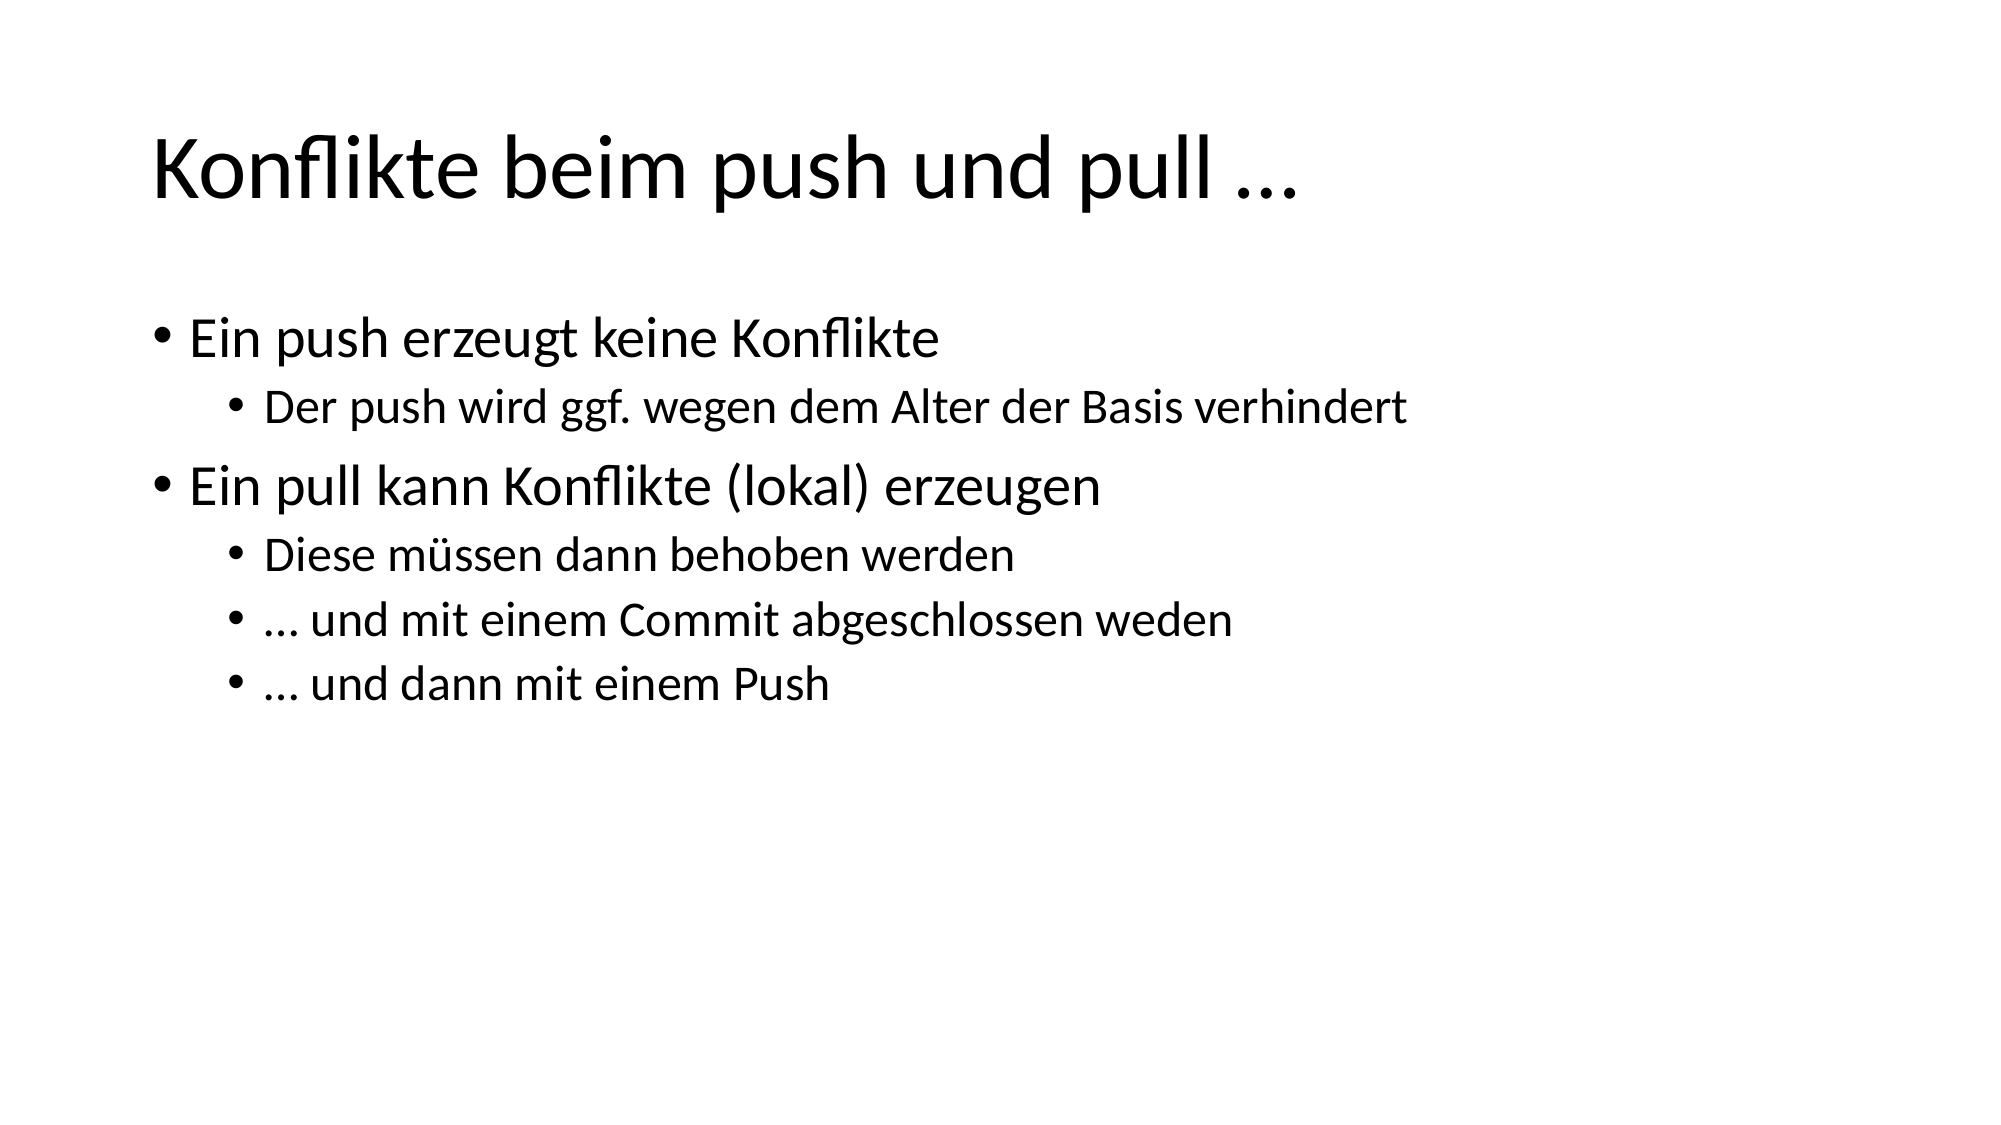

# Konflikte beim push und pull …
Ein push erzeugt keine Konflikte
Der push wird ggf. wegen dem Alter der Basis verhindert
Ein pull kann Konflikte (lokal) erzeugen
Diese müssen dann behoben werden
… und mit einem Commit abgeschlossen weden
… und dann mit einem Push